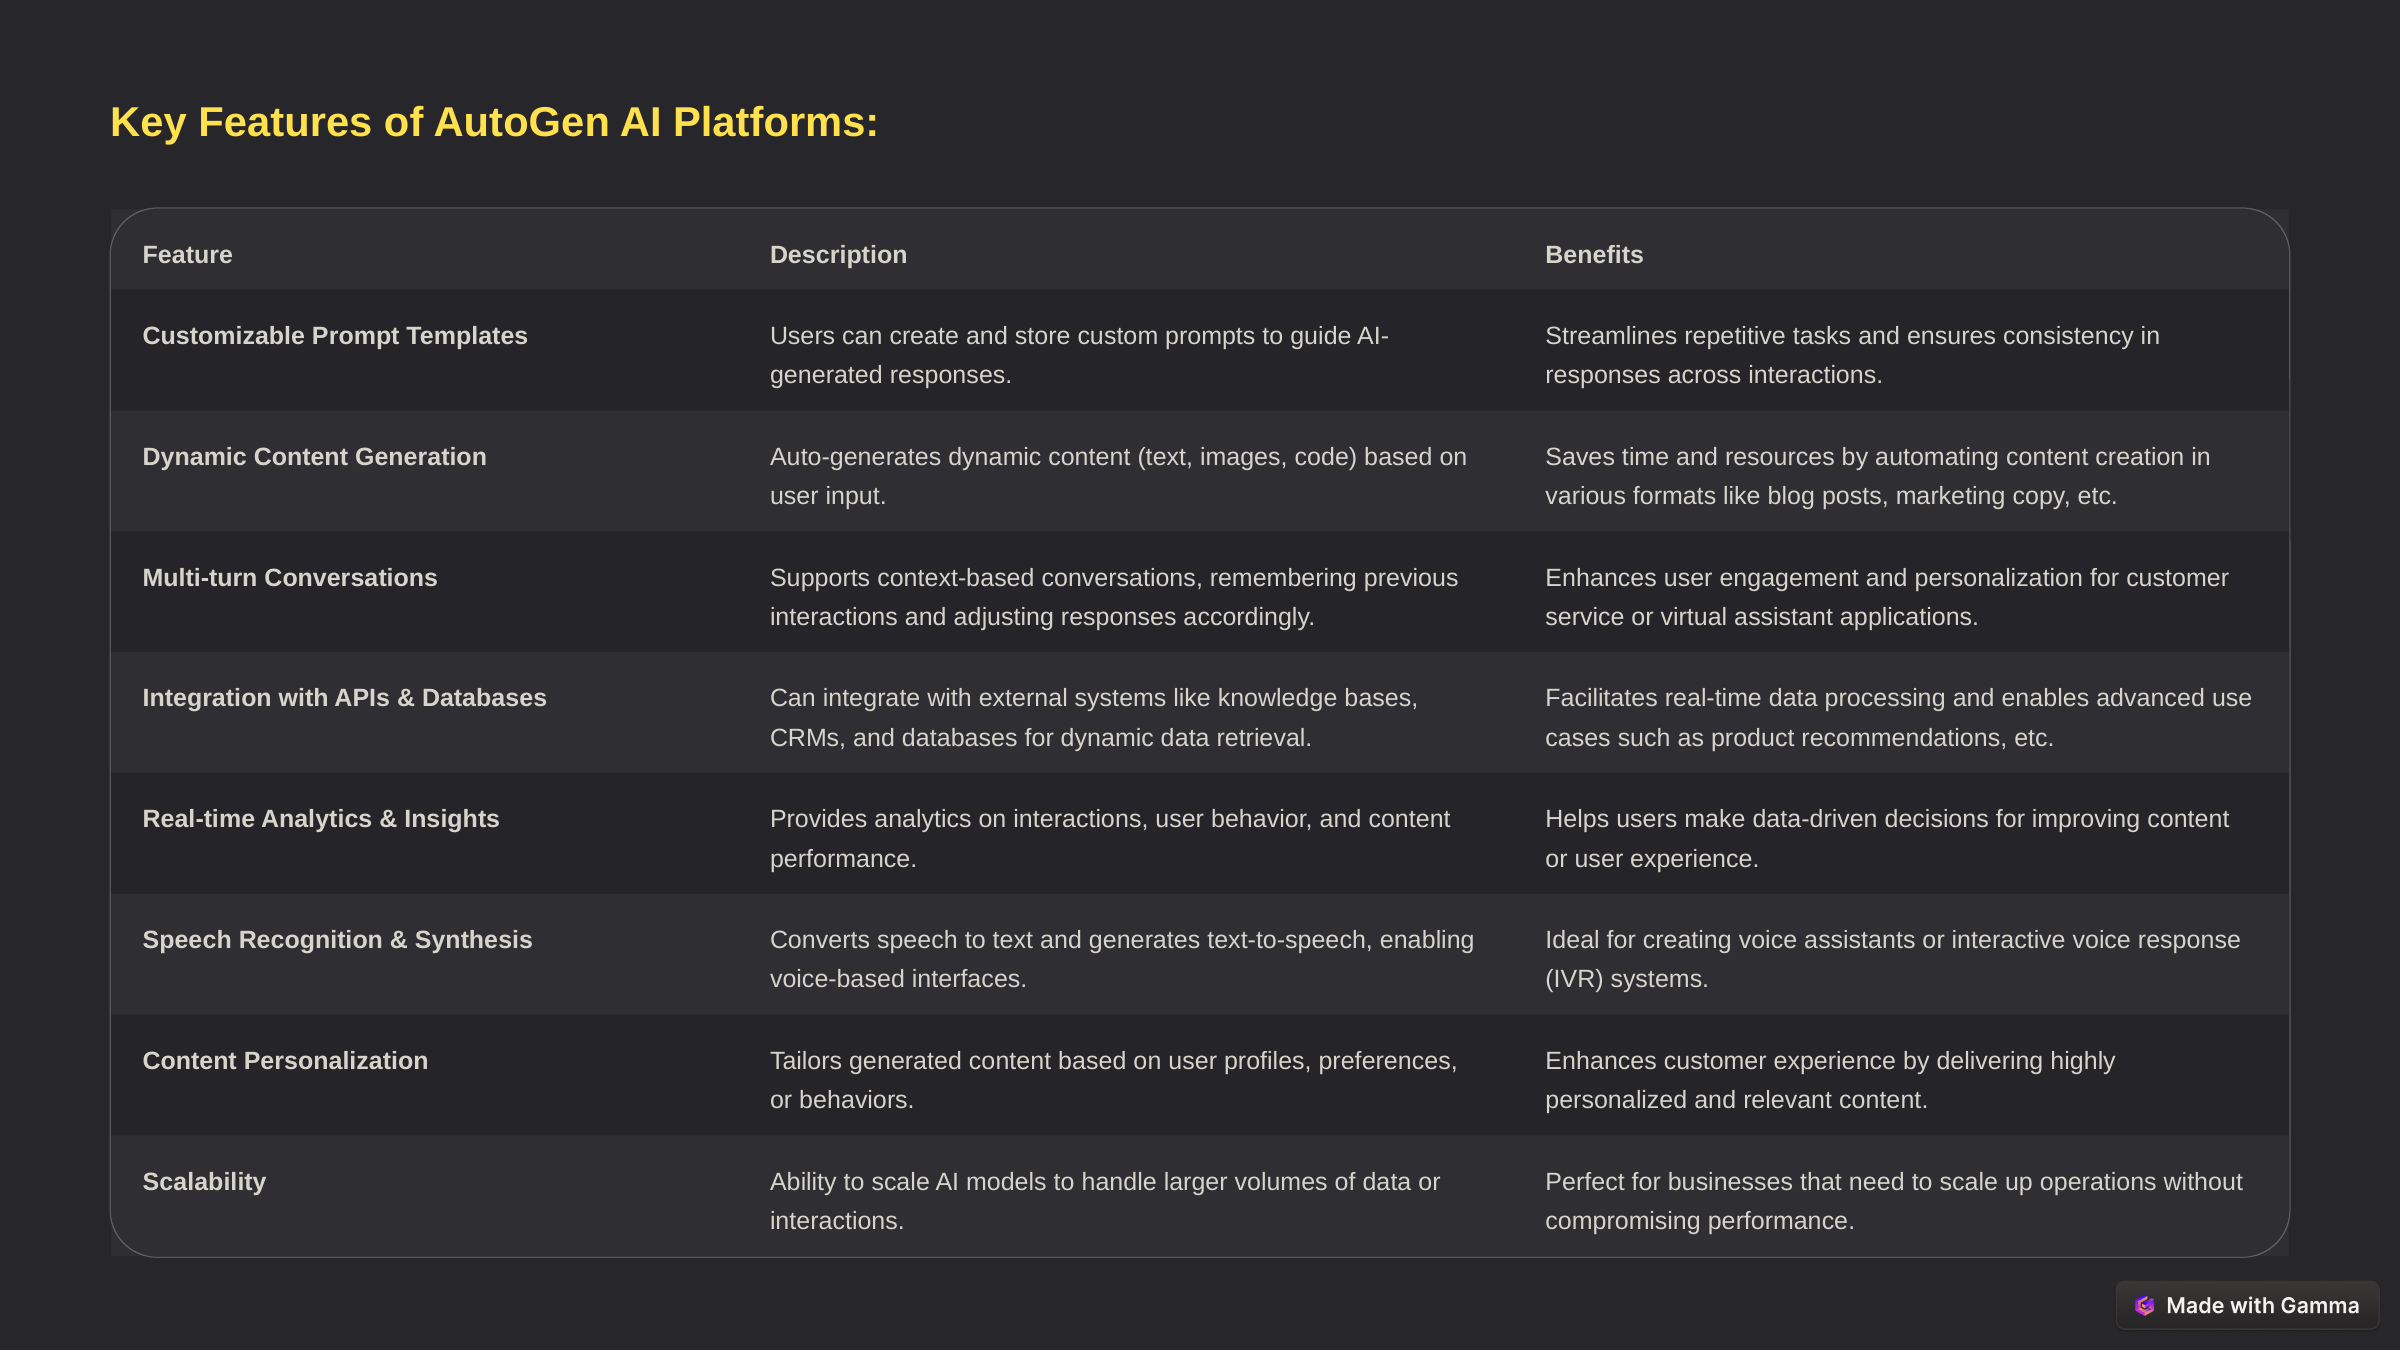

Key Features of AutoGen AI Platforms:

Feature
Description
Benefits

Customizable Prompt Templates
Users can create and store custom prompts to guide AI-generated responses.
Streamlines repetitive tasks and ensures consistency in responses across interactions.

Dynamic Content Generation
Auto-generates dynamic content (text, images, code) based on user input.
Saves time and resources by automating content creation in various formats like blog posts, marketing copy, etc.

Multi-turn Conversations
Supports context-based conversations, remembering previous interactions and adjusting responses accordingly.
Enhances user engagement and personalization for customer service or virtual assistant applications.

Integration with APIs & Databases
Can integrate with external systems like knowledge bases, CRMs, and databases for dynamic data retrieval.
Facilitates real-time data processing and enables advanced use cases such as product recommendations, etc.

Real-time Analytics & Insights
Provides analytics on interactions, user behavior, and content performance.
Helps users make data-driven decisions for improving content or user experience.

Speech Recognition & Synthesis
Converts speech to text and generates text-to-speech, enabling voice-based interfaces.
Ideal for creating voice assistants or interactive voice response (IVR) systems.

Content Personalization
Tailors generated content based on user profiles, preferences, or behaviors.
Enhances customer experience by delivering highly personalized and relevant content.

Scalability
Ability to scale AI models to handle larger volumes of data or interactions.
Perfect for businesses that need to scale up operations without compromising performance.